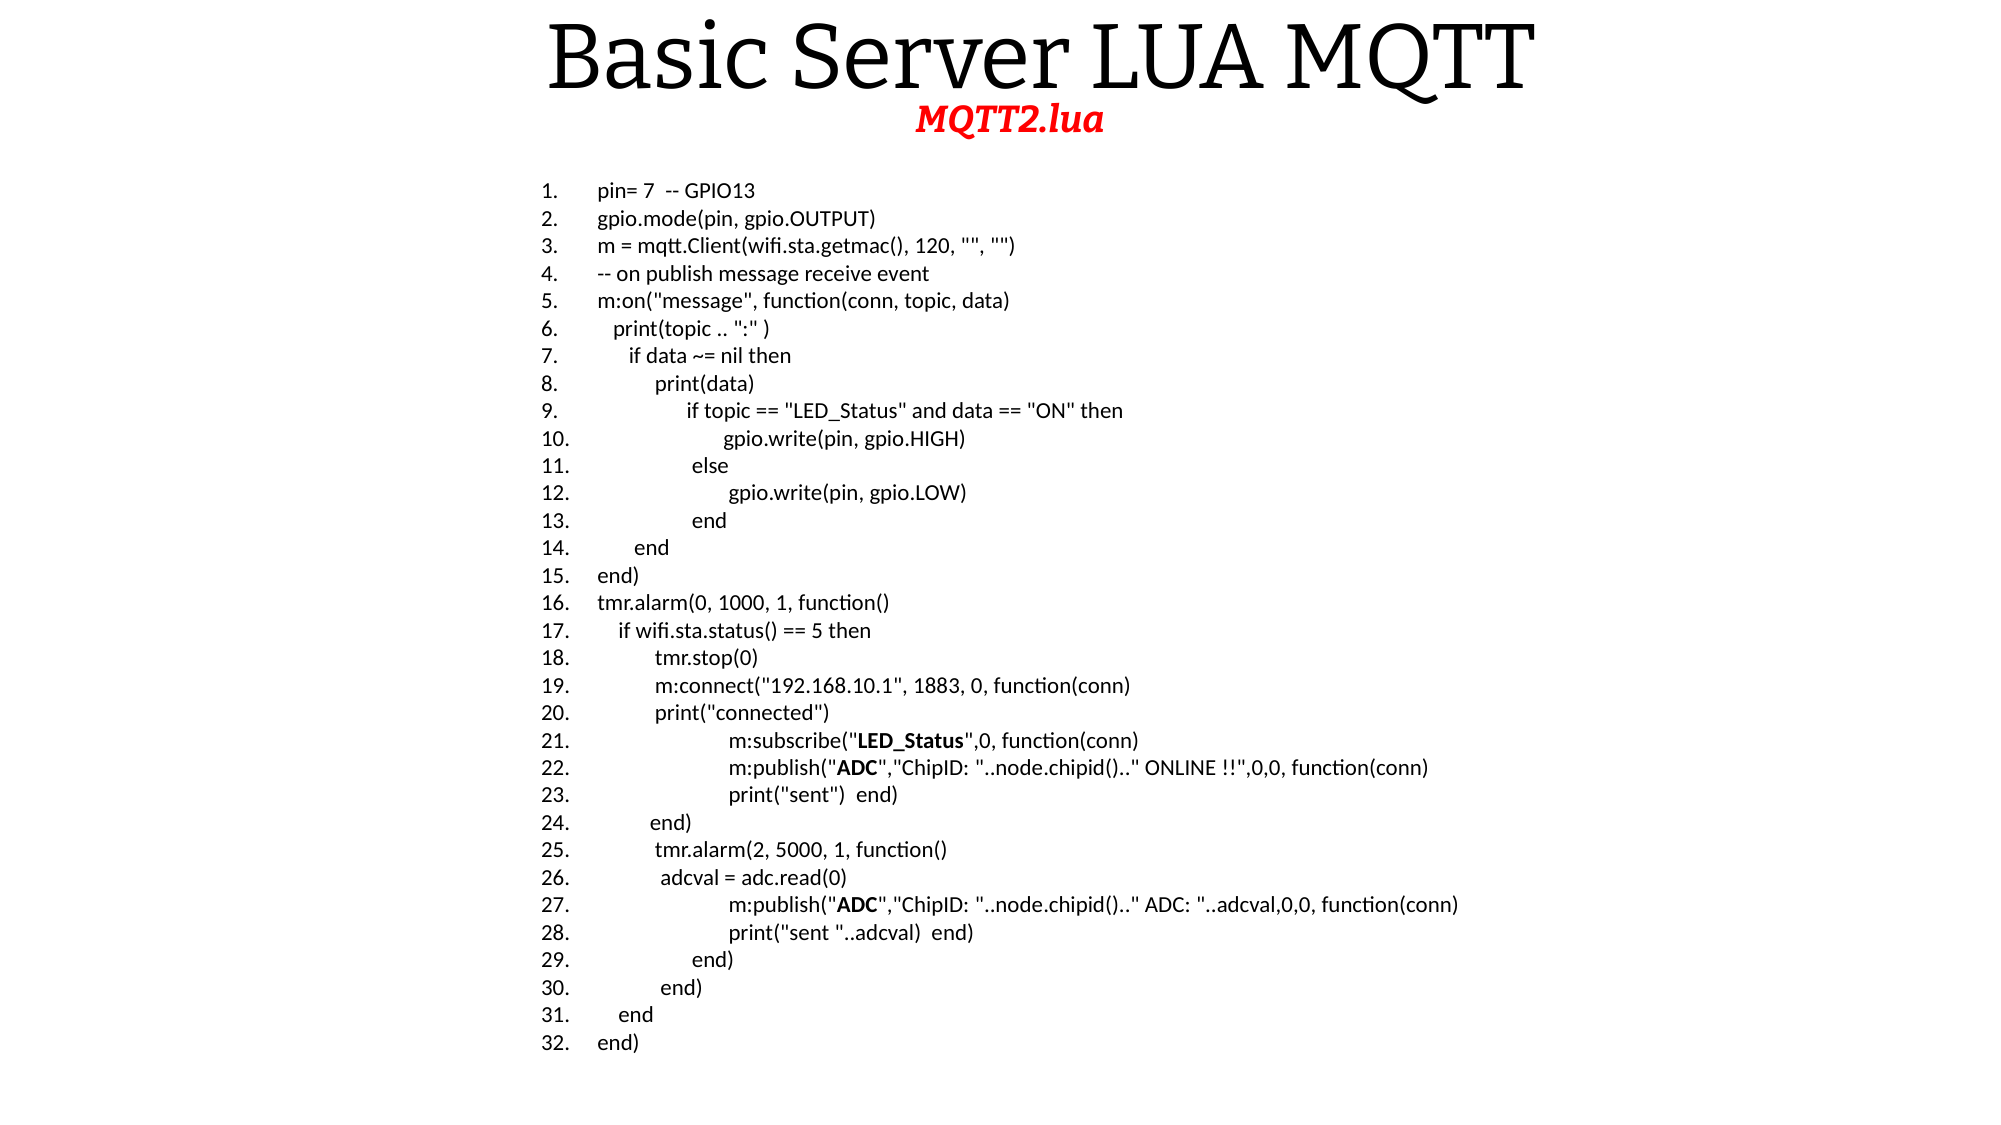

# Basic Server LUA MQTT
MQTT2.lua
pin= 7  -- GPIO13
gpio.mode(pin, gpio.OUTPUT)
m = mqtt.Client(wifi.sta.getmac(), 120, "", "")
-- on publish message receive event
m:on("message", function(conn, topic, data)
   print(topic .. ":" )
      if data ~= nil then
           print(data)
                 if topic == "LED_Status" and data == "ON" then
                        gpio.write(pin, gpio.HIGH)
                  else
                         gpio.write(pin, gpio.LOW)
                  end
       end
end)
tmr.alarm(0, 1000, 1, function()
    if wifi.sta.status() == 5 then
           tmr.stop(0)
           m:connect("192.168.10.1", 1883, 0, function(conn)
           print("connected")
                         m:subscribe("LED_Status",0, function(conn)
                         m:publish("ADC","ChipID: "..node.chipid().." ONLINE !!",0,0, function(conn)
                         print("sent")  end)
          end)
           tmr.alarm(2, 5000, 1, function()
            adcval = adc.read(0)
                         m:publish("ADC","ChipID: "..node.chipid().." ADC: "..adcval,0,0, function(conn)
                         print("sent "..adcval)  end)
                  end)
            end)
    end
end)